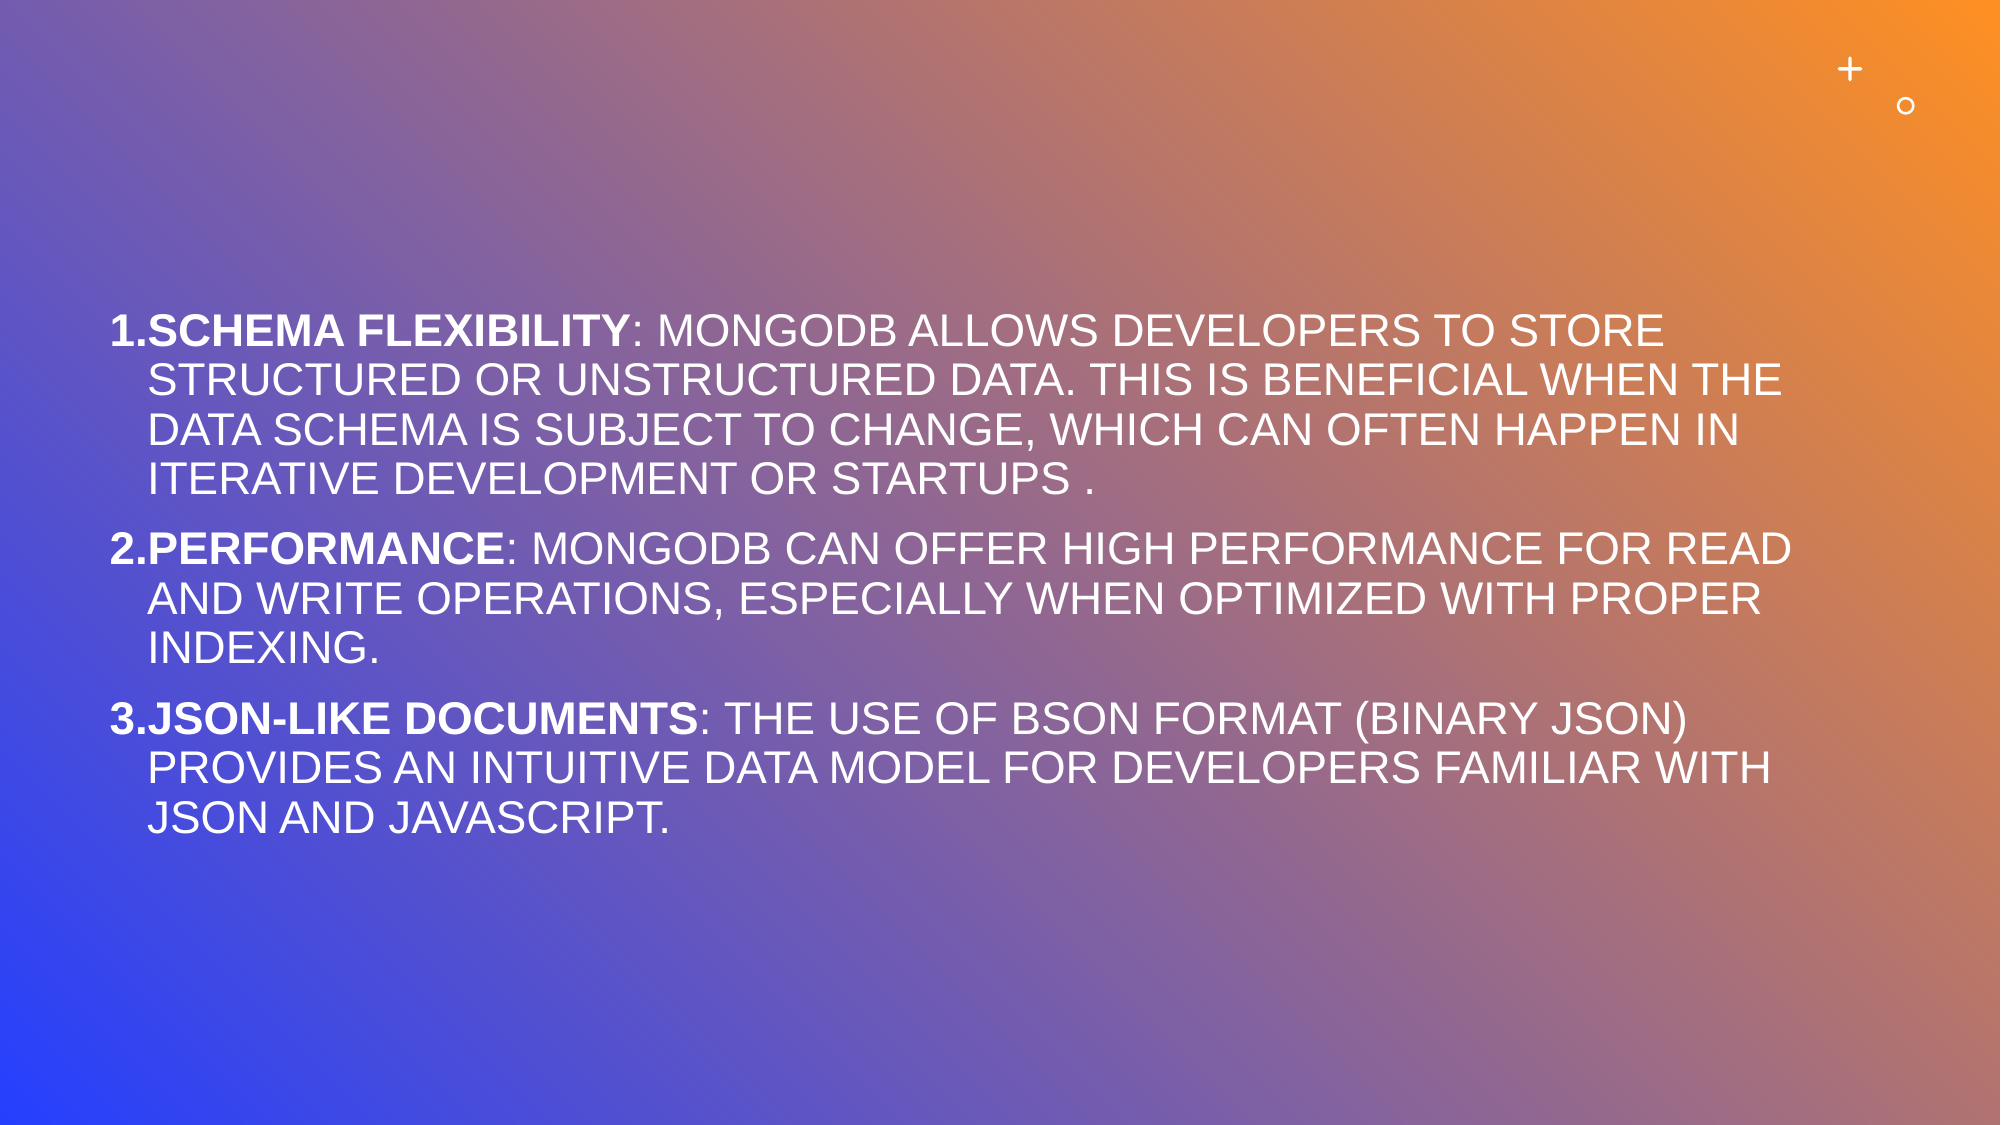

SCHEMA FLEXIBILITY: MONGODB ALLOWS DEVELOPERS TO STORE STRUCTURED OR UNSTRUCTURED DATA. THIS IS BENEFICIAL WHEN THE DATA SCHEMA IS SUBJECT TO CHANGE, WHICH CAN OFTEN HAPPEN IN ITERATIVE DEVELOPMENT OR STARTUPS .
PERFORMANCE: MONGODB CAN OFFER HIGH PERFORMANCE FOR READ AND WRITE OPERATIONS, ESPECIALLY WHEN OPTIMIZED WITH PROPER INDEXING.
JSON-LIKE DOCUMENTS: THE USE OF BSON FORMAT (BINARY JSON) PROVIDES AN INTUITIVE DATA MODEL FOR DEVELOPERS FAMILIAR WITH JSON AND JAVASCRIPT.